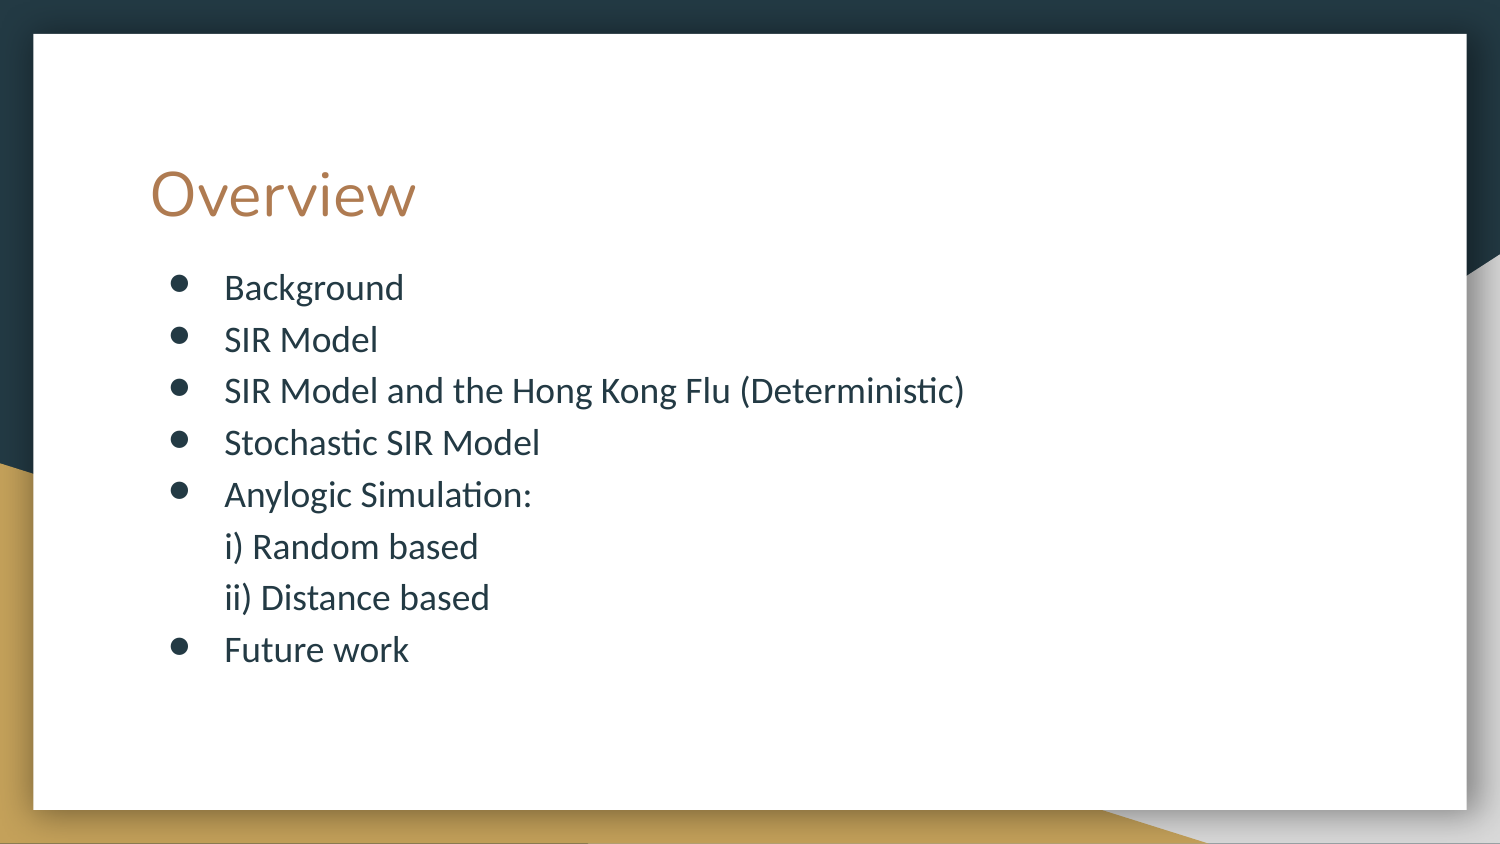

# Overview
Background
SIR Model
SIR Model and the Hong Kong Flu (Deterministic)
Stochastic SIR Model
Anylogic Simulation:
i) Random based
ii) Distance based
Future work